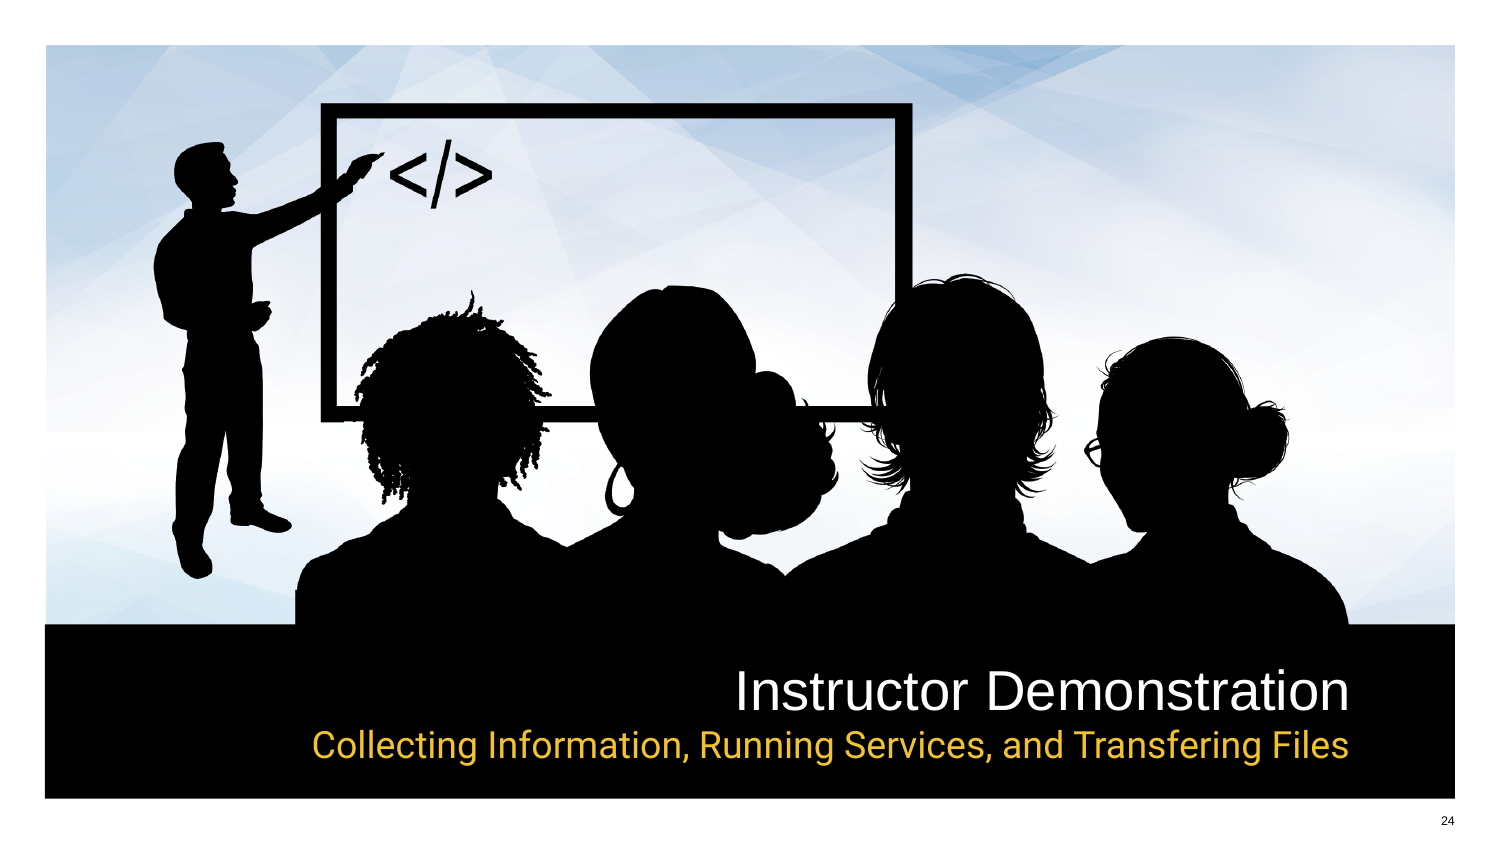

# Collecting Information, Running Services, and Transfering Files

24